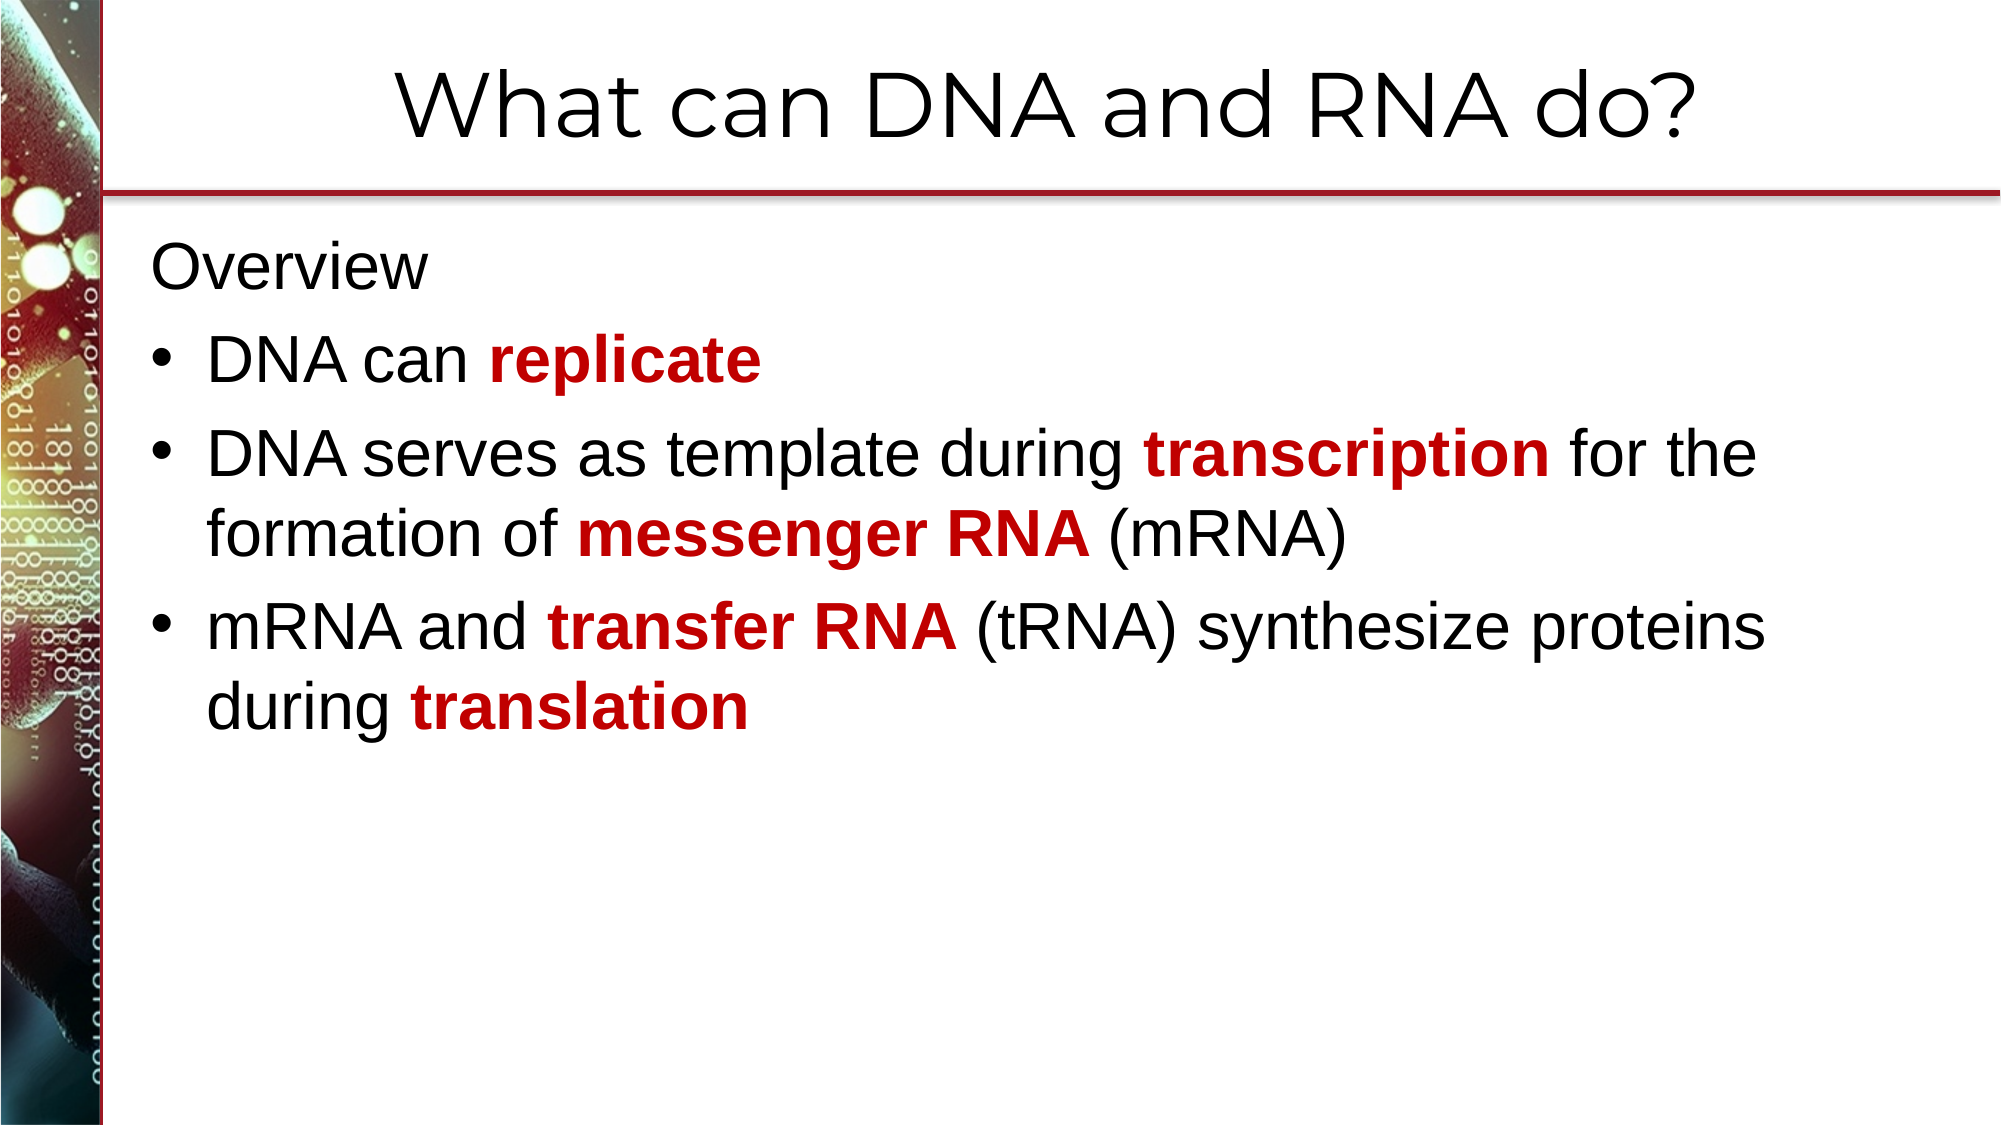

# What can DNA and RNA do?
Overview
DNA can replicate
DNA serves as template during transcription for the formation of messenger RNA (mRNA)
mRNA and transfer RNA (tRNA) synthesize proteins during translation